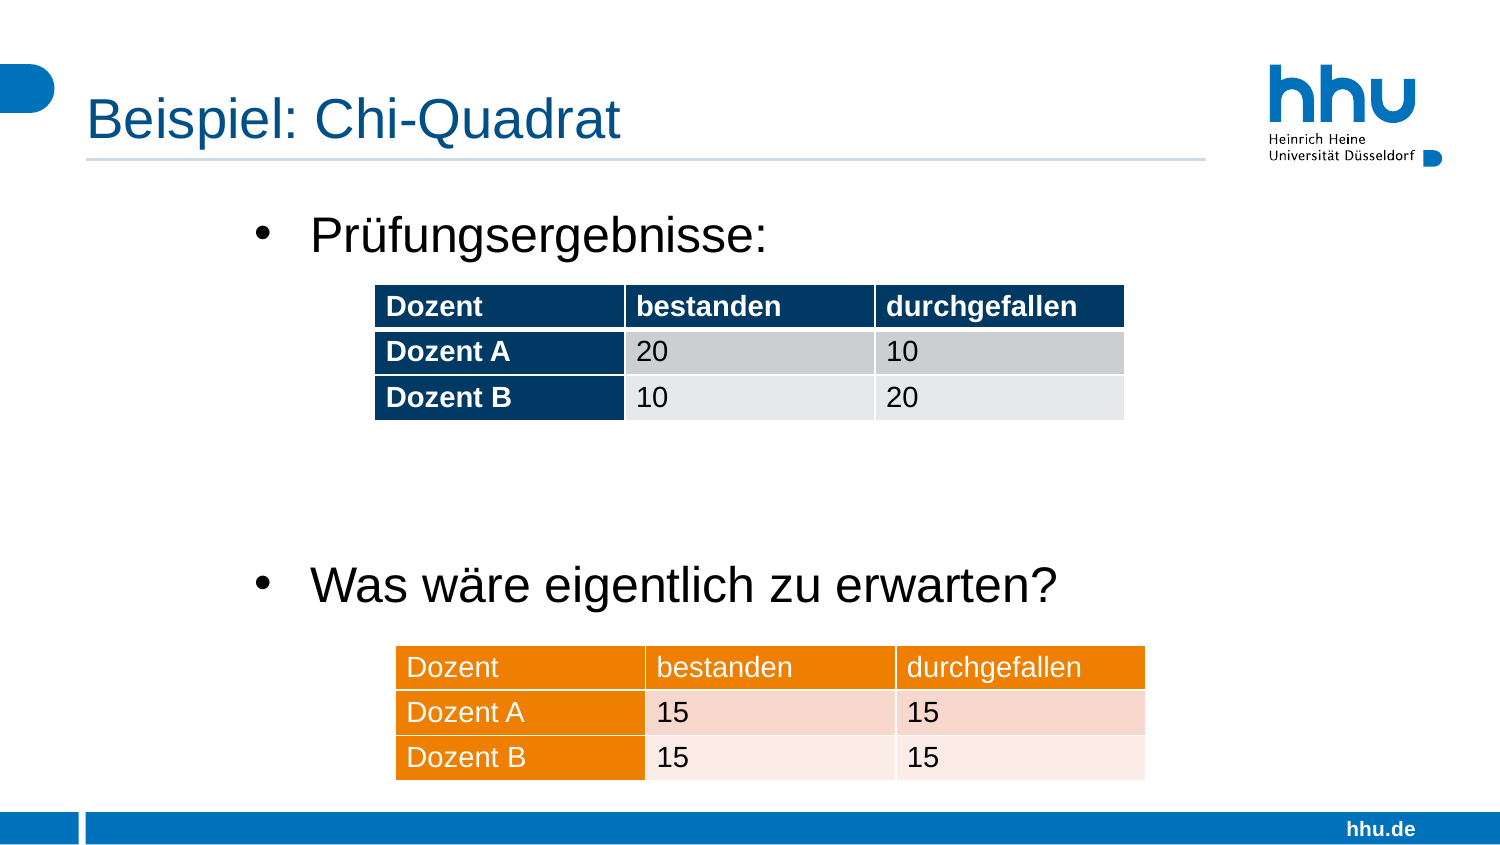

# Beispiel: Chi-Quadrat
Prüfungsergebnisse:

Was wäre eigentlich zu erwarten?
| Dozent | bestanden | durchgefallen |
| --- | --- | --- |
| Dozent A | 20 | 10 |
| Dozent B | 10 | 20 |
| Dozent | bestanden | durchgefallen |
| --- | --- | --- |
| Dozent A | 15 | 15 |
| Dozent B | 15 | 15 |